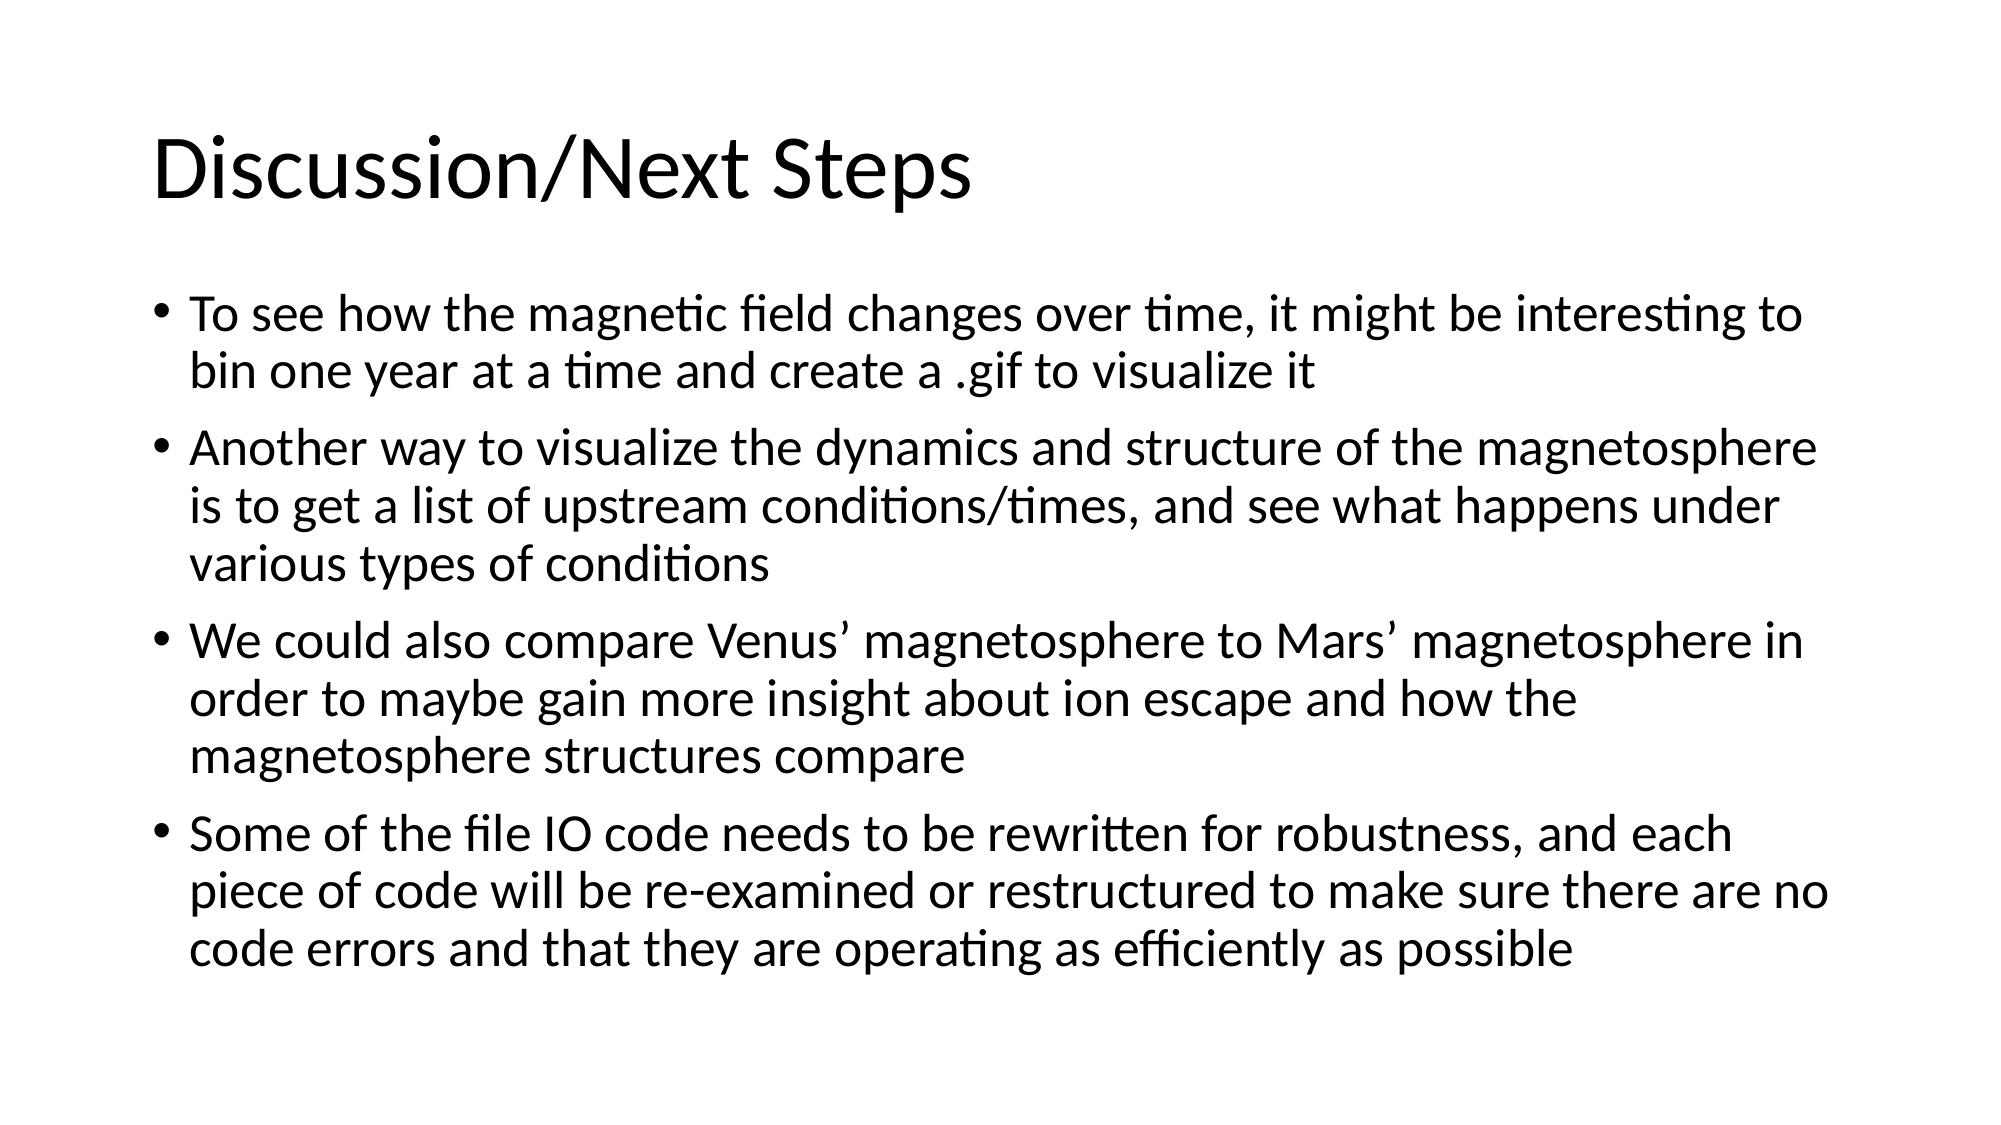

# Discussion/Next Steps
To see how the magnetic field changes over time, it might be interesting to bin one year at a time and create a .gif to visualize it
Another way to visualize the dynamics and structure of the magnetosphere is to get a list of upstream conditions/times, and see what happens under various types of conditions
We could also compare Venus’ magnetosphere to Mars’ magnetosphere in order to maybe gain more insight about ion escape and how the magnetosphere structures compare
Some of the file IO code needs to be rewritten for robustness, and each piece of code will be re-examined or restructured to make sure there are no code errors and that they are operating as efficiently as possible